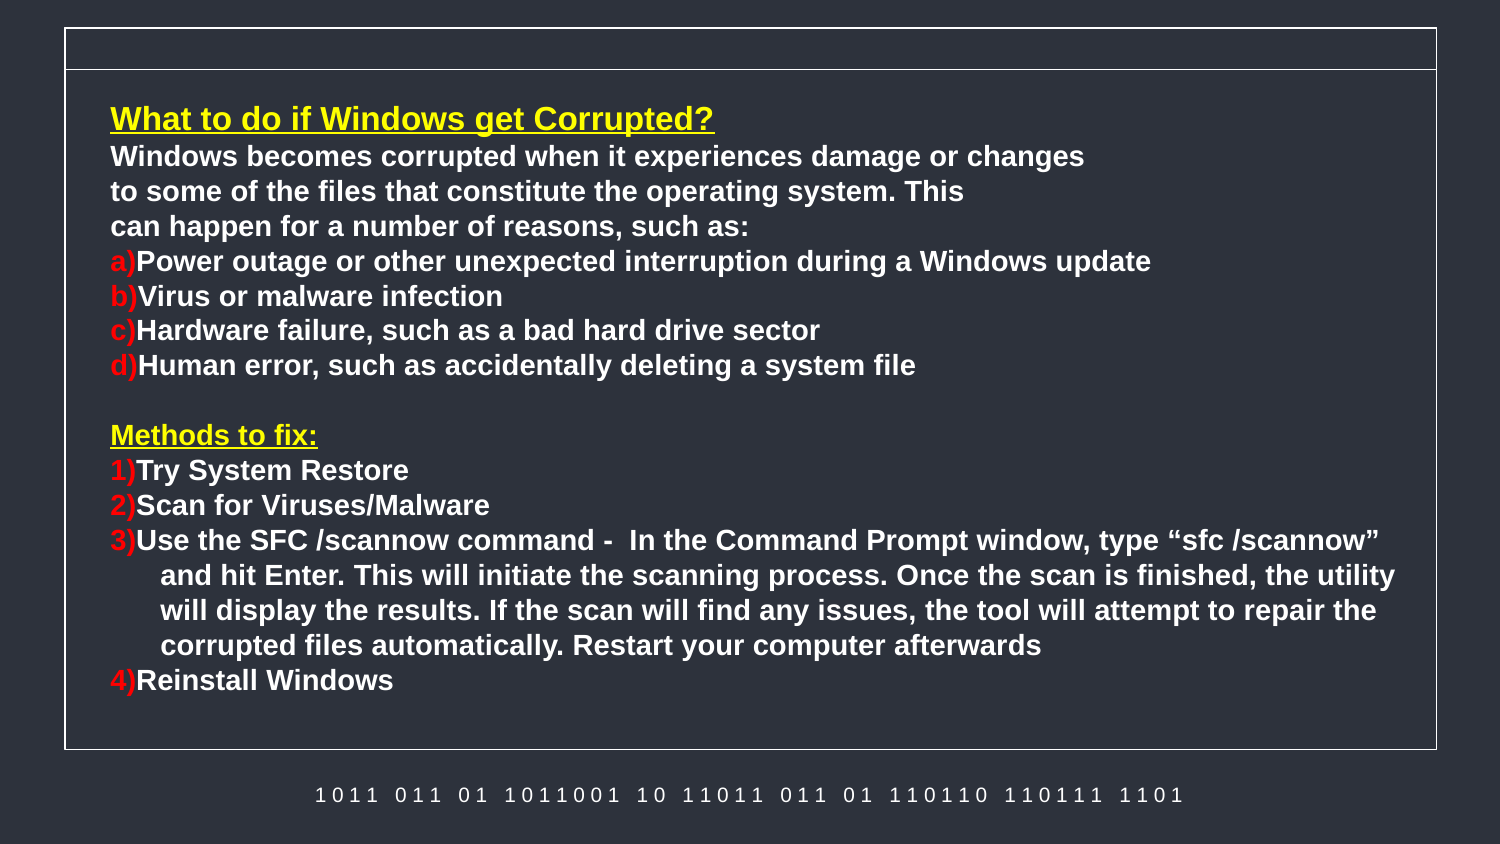

What to do if Windows get Corrupted?
Windows becomes corrupted when it experiences damage or changes
to some of the files that constitute the operating system. This
can happen for a number of reasons, such as:
a)Power outage or other unexpected interruption during a Windows update
b)Virus or malware infection
c)Hardware failure, such as a bad hard drive sector
d)Human error, such as accidentally deleting a system file

Methods to fix:
1)Try System Restore
2)Scan for Viruses/Malware
3)Use the SFC /scannow command -  In the Command Prompt window, type “sfc /scannow” and hit Enter. This will initiate the scanning process. Once the scan is finished, the utility will display the results. If the scan will find any issues, the tool will attempt to repair the corrupted files automatically. Restart your computer afterwards
4)Reinstall Windows